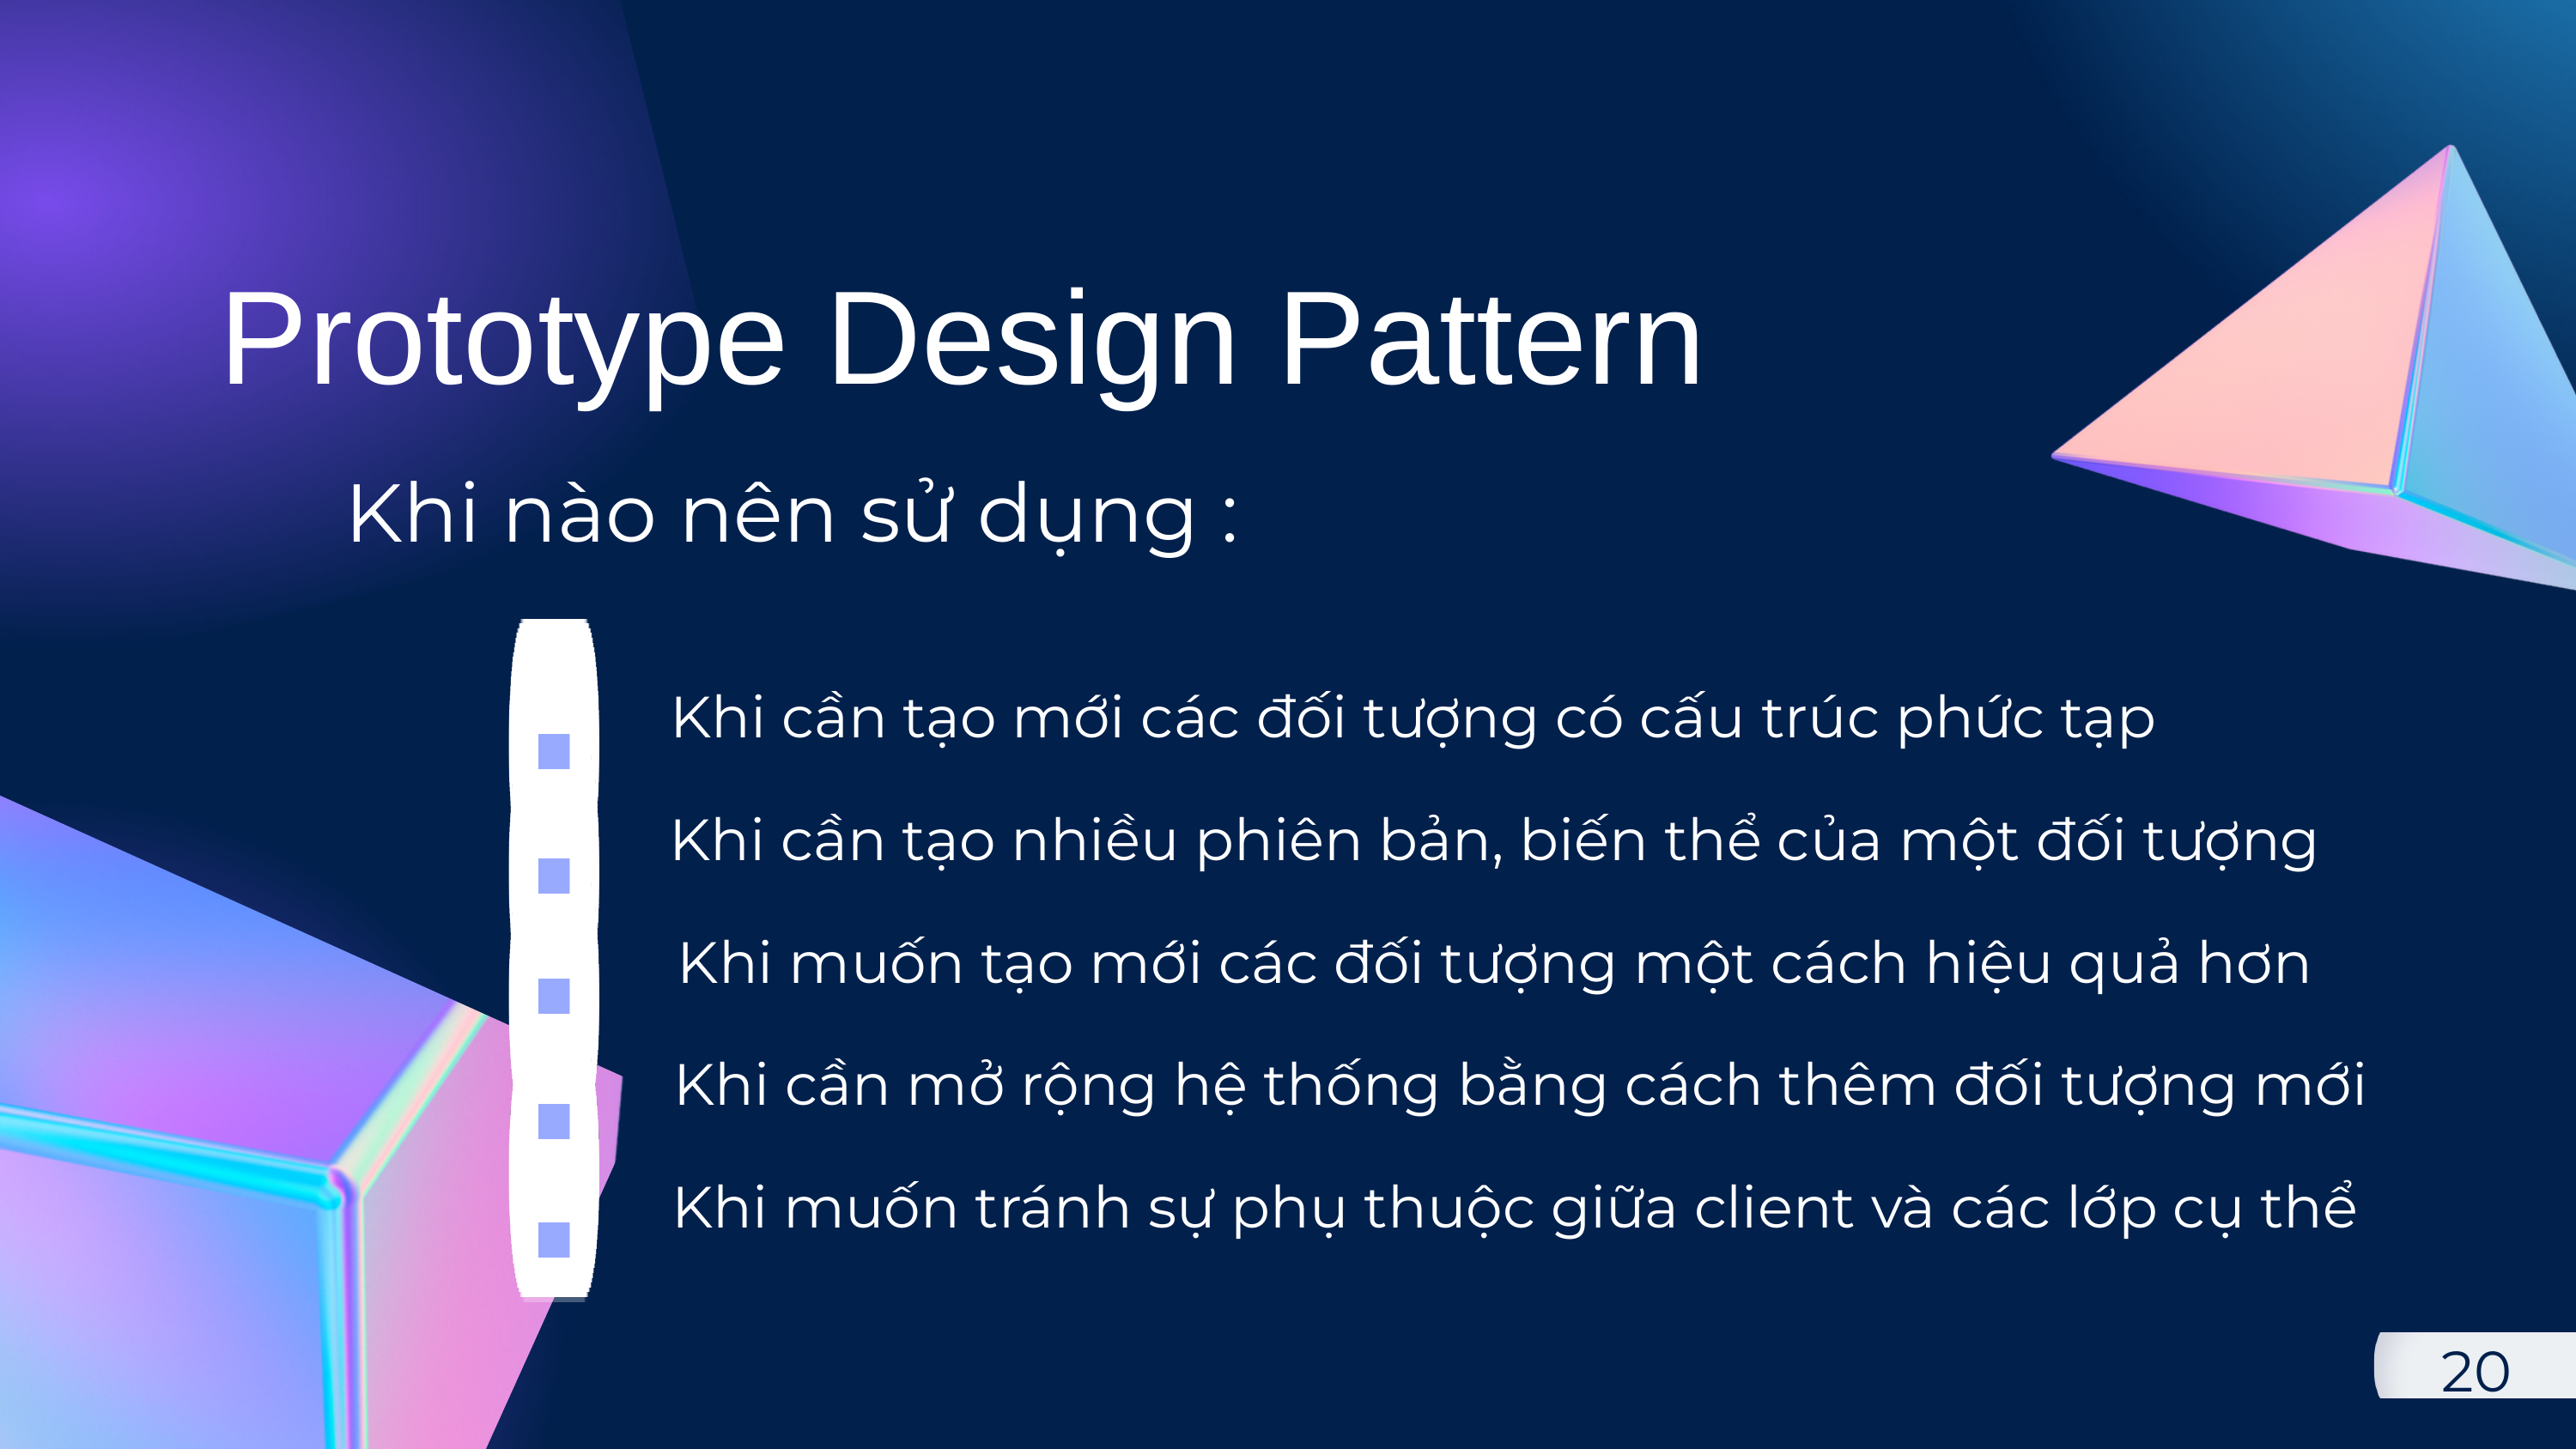

Prototype Design Pattern
.
Khi nào nên sử dụng :
.
.
Khi cần tạo mới các đối tượng có cấu trúc phức tạp

.

Khi cần tạo nhiều phiên bản, biến thể của một đối tượng

.

Khi muốn tạo mới các đối tượng một cách hiệu quả hơn

Khi cần mở rộng hệ thống bằng cách thêm đối tượng mới

Khi muốn tránh sự phụ thuộc giữa client và các lớp cụ thể
20